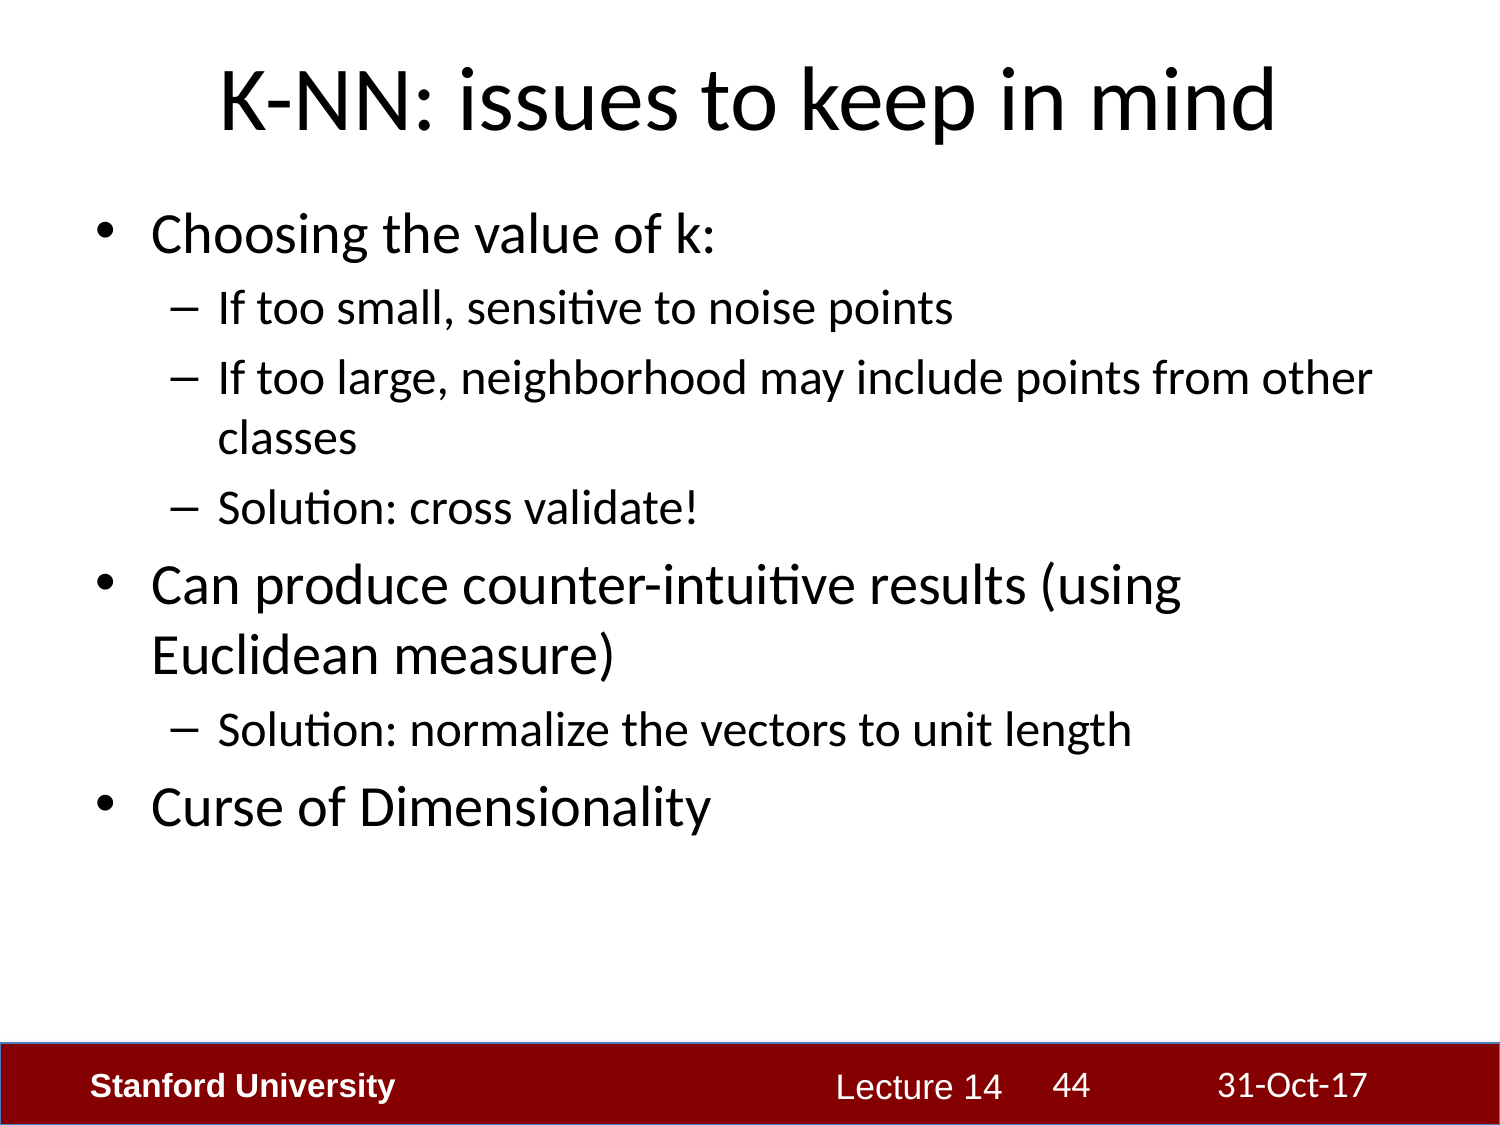

# K-NN: issues to keep in mind
Choosing the value of k:
If too small, sensitive to noise points
If too large, neighborhood may include points from other classes
Solution: cross validate!
Can produce counter-intuitive results (using Euclidean measure)
Solution: normalize the vectors to unit length
Curse of Dimensionality
44
31-Oct-17